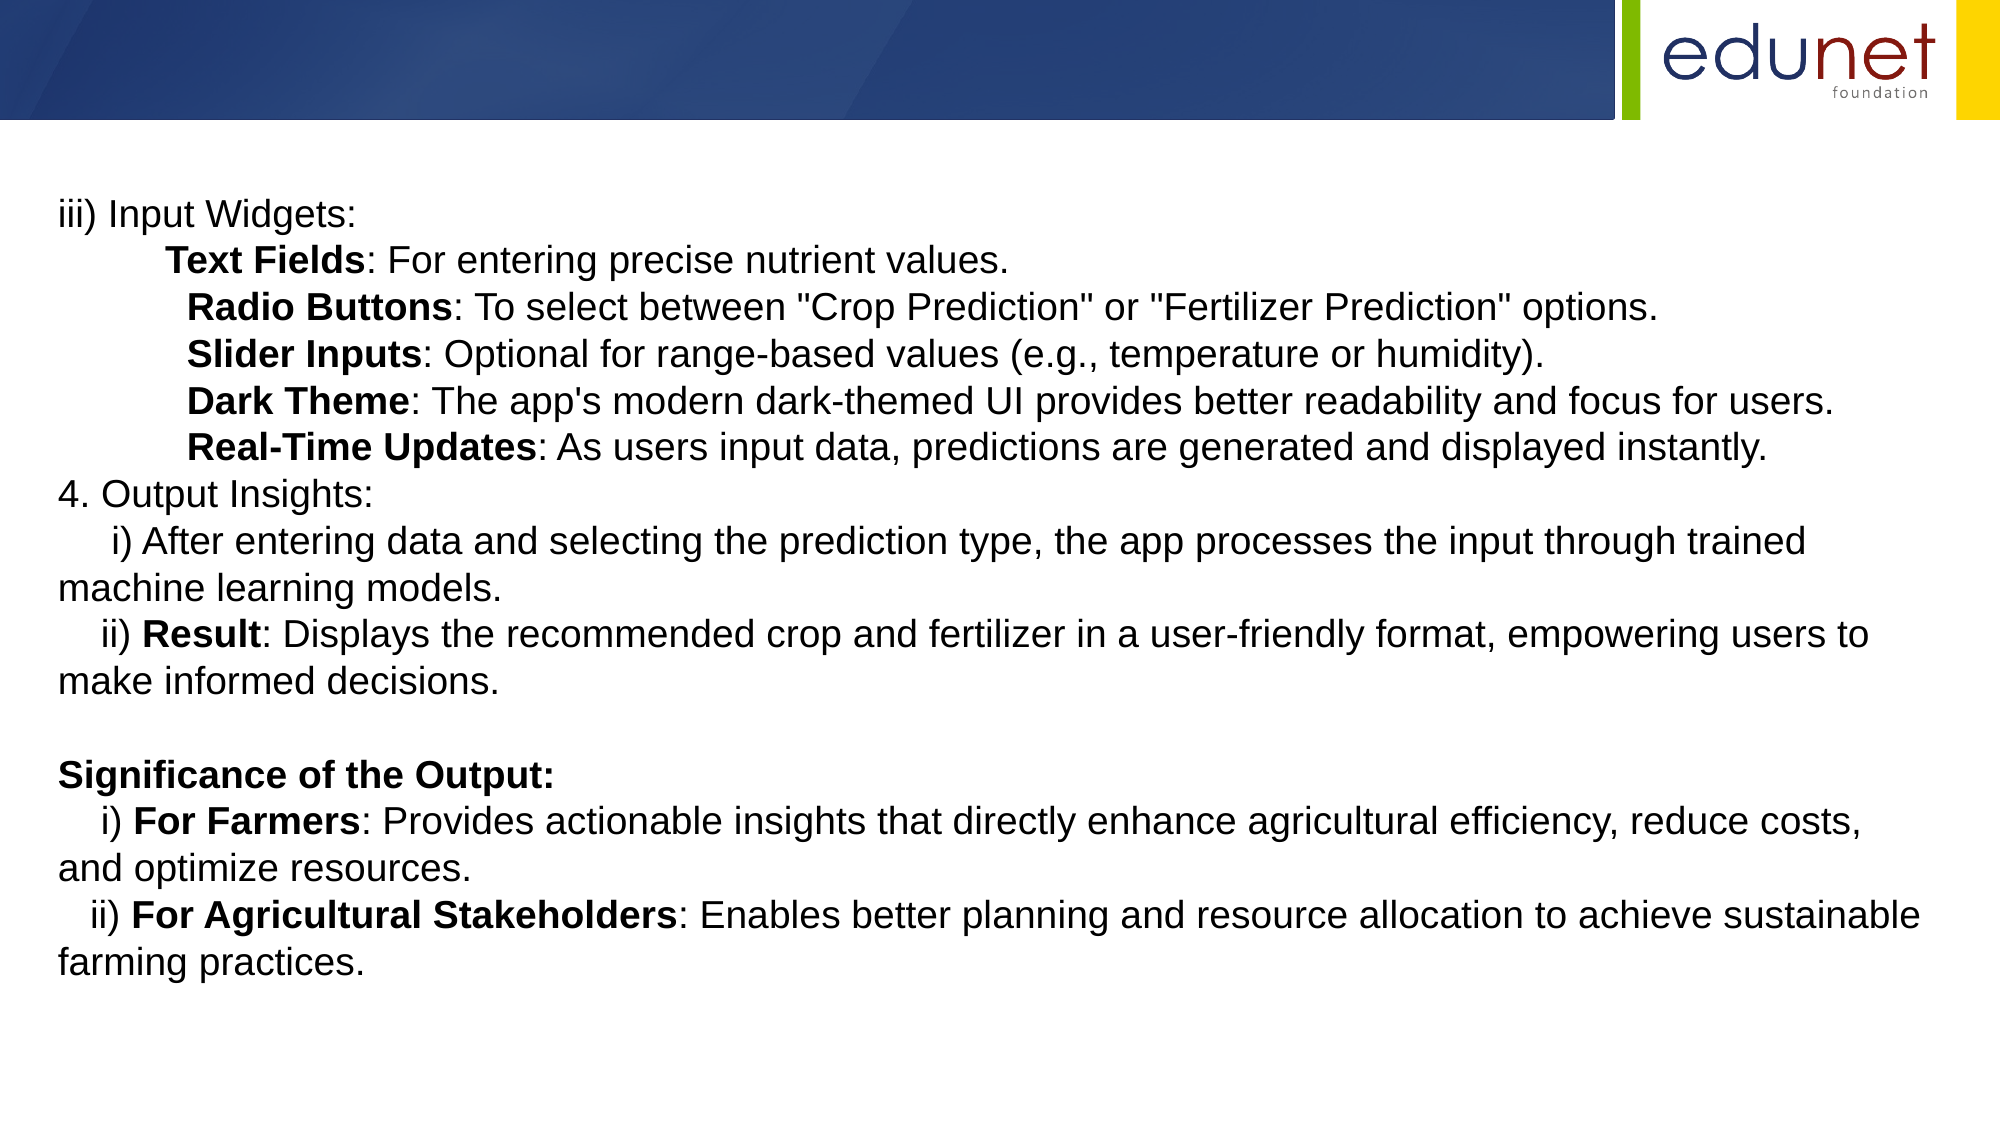

iii) Input Widgets:
          Text Fields: For entering precise nutrient values.
            Radio Buttons: To select between "Crop Prediction" or "Fertilizer Prediction" options.
            Slider Inputs: Optional for range-based values (e.g., temperature or humidity).
            Dark Theme: The app's modern dark-themed UI provides better readability and focus for users.
            Real-Time Updates: As users input data, predictions are generated and displayed instantly.
4. Output Insights:
     i) After entering data and selecting the prediction type, the app processes the input through trained machine learning models.
    ii) Result: Displays the recommended crop and fertilizer in a user-friendly format, empowering users to make informed decisions.

Significance of the Output:
    i) For Farmers: Provides actionable insights that directly enhance agricultural efficiency, reduce costs, and optimize resources.
   ii) For Agricultural Stakeholders: Enables better planning and resource allocation to achieve sustainable farming practices.